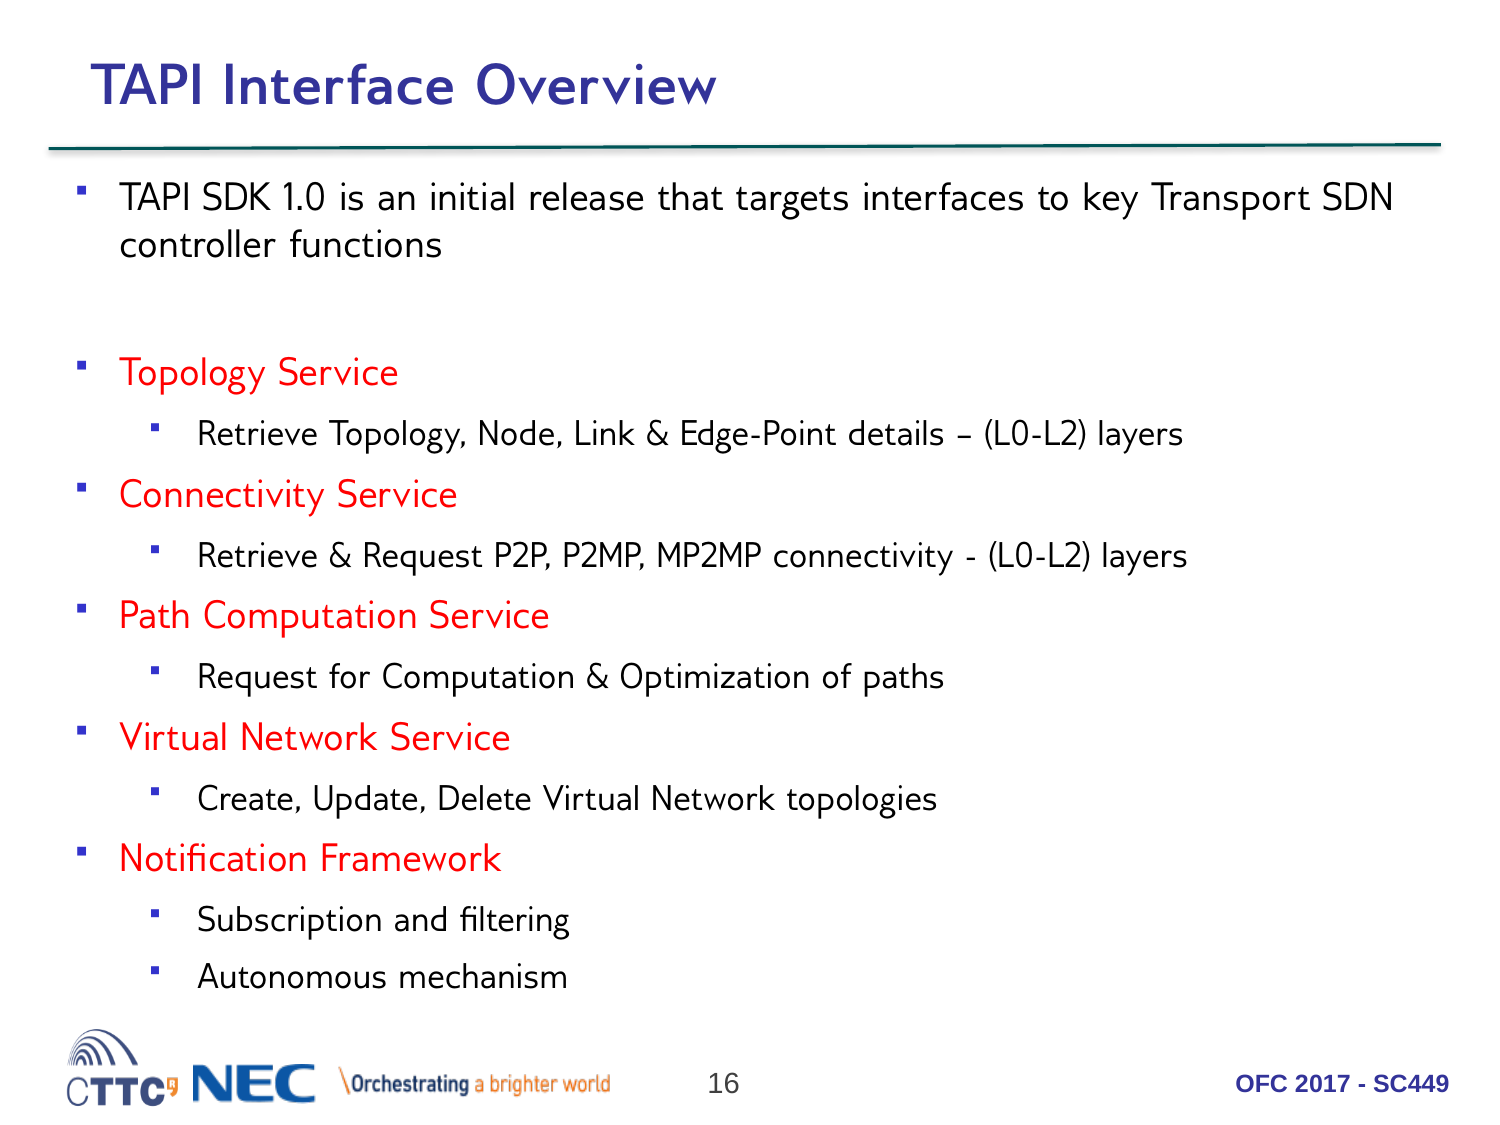

# TAPI Interface Overview
TAPI SDK 1.0 is an initial release that targets interfaces to key Transport SDN controller functions

Topology Service
Retrieve Topology, Node, Link & Edge-Point details – (L0-L2) layers
Connectivity Service
Retrieve & Request P2P, P2MP, MP2MP connectivity - (L0-L2) layers
Path Computation Service
Request for Computation & Optimization of paths
Virtual Network Service
Create, Update, Delete Virtual Network topologies
Notification Framework
Subscription and filtering
Autonomous mechanism

16
OFC 2017 - SC449